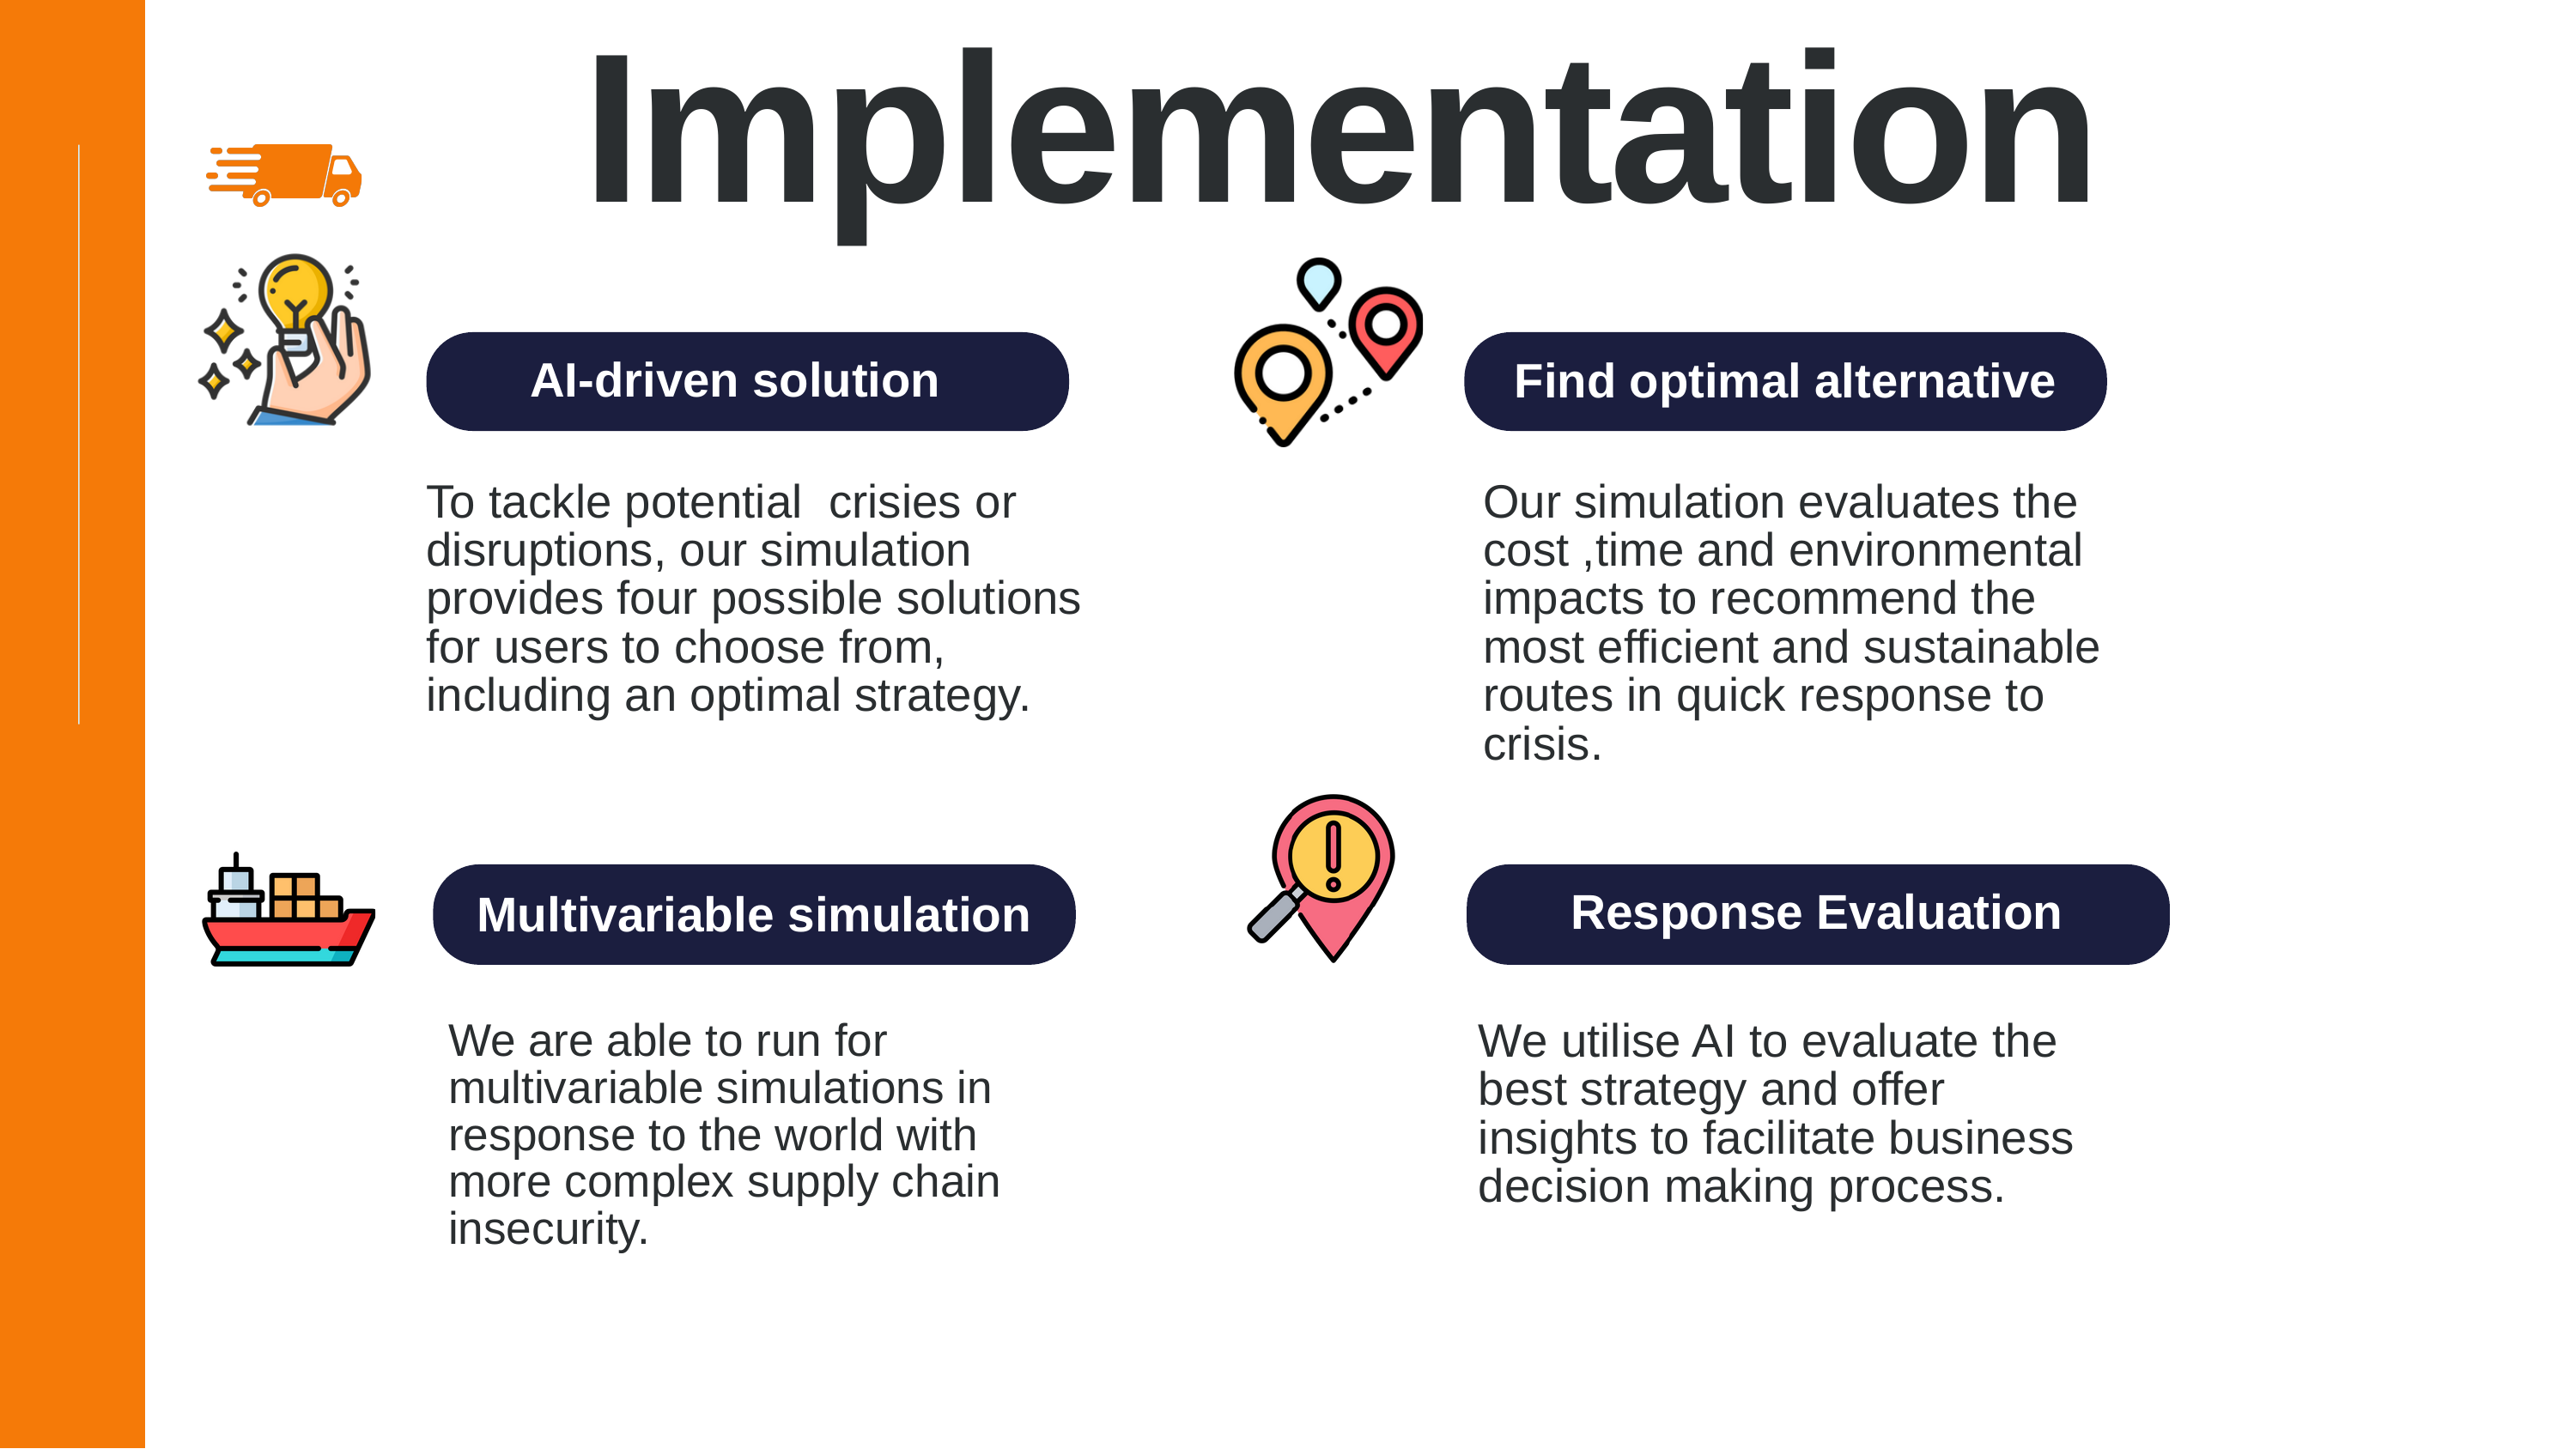

Implementation

AI-driven solution
Find optimal alternative
To tackle potential  crisies or disruptions, our simulation provides four possible solutions for users to choose from, including an optimal strategy.
Our simulation evaluates the cost ,time and environmental impacts to recommend the most efficient and sustainable routes in quick response to crisis.

Response Evaluation
Multivariable simulation
We are able to run for multivariable simulations in response to the world with more complex supply chain insecurity.
We utilise AI to evaluate the best strategy and offer insights to facilitate business decision making process.